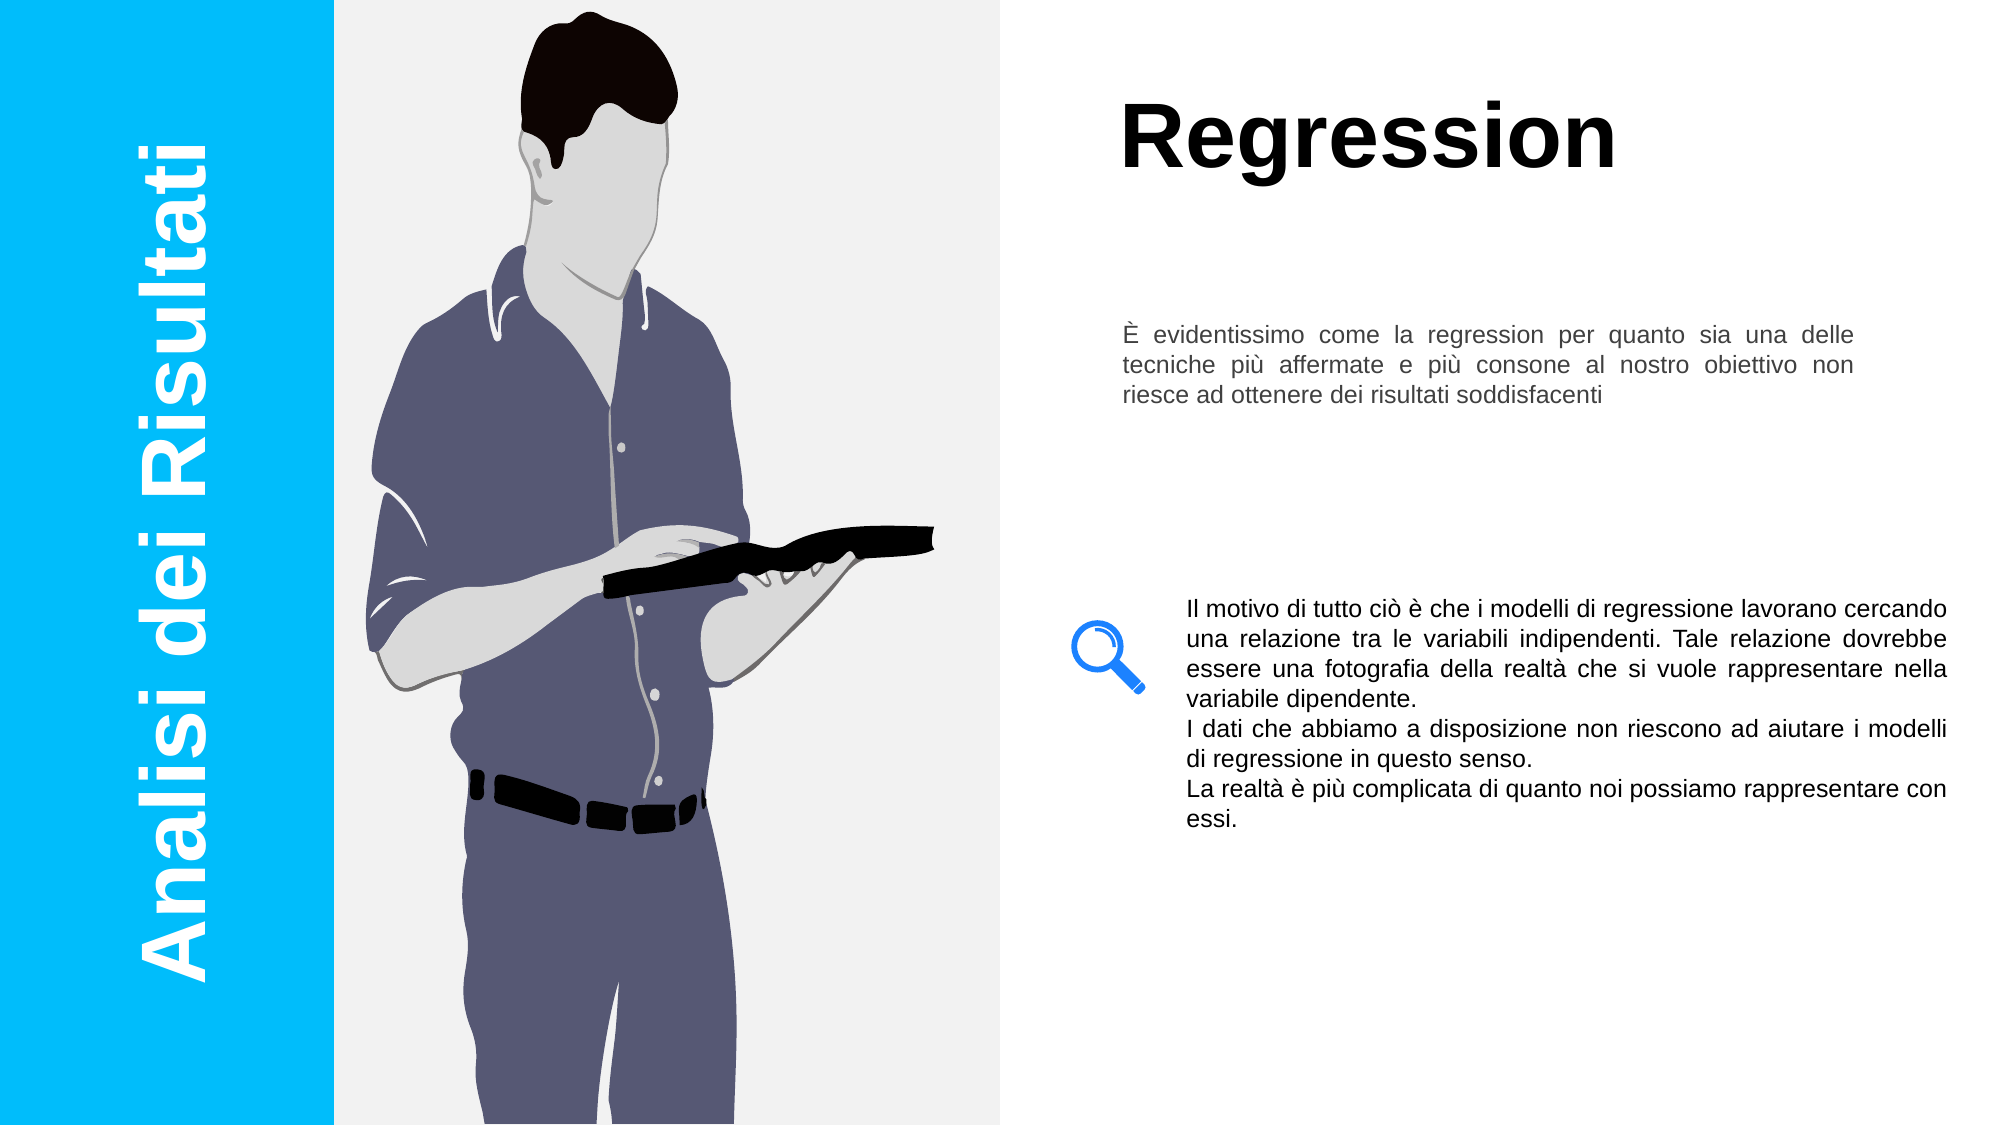

Regression
È evidentissimo come la regression per quanto sia una delle tecniche più affermate e più consone al nostro obiettivo non riesce ad ottenere dei risultati soddisfacenti
Analisi dei Risultati
Il motivo di tutto ciò è che i modelli di regressione lavorano cercando una relazione tra le variabili indipendenti. Tale relazione dovrebbe essere una fotografia della realtà che si vuole rappresentare nella variabile dipendente.
I dati che abbiamo a disposizione non riescono ad aiutare i modelli di regressione in questo senso.
La realtà è più complicata di quanto noi possiamo rappresentare con essi.